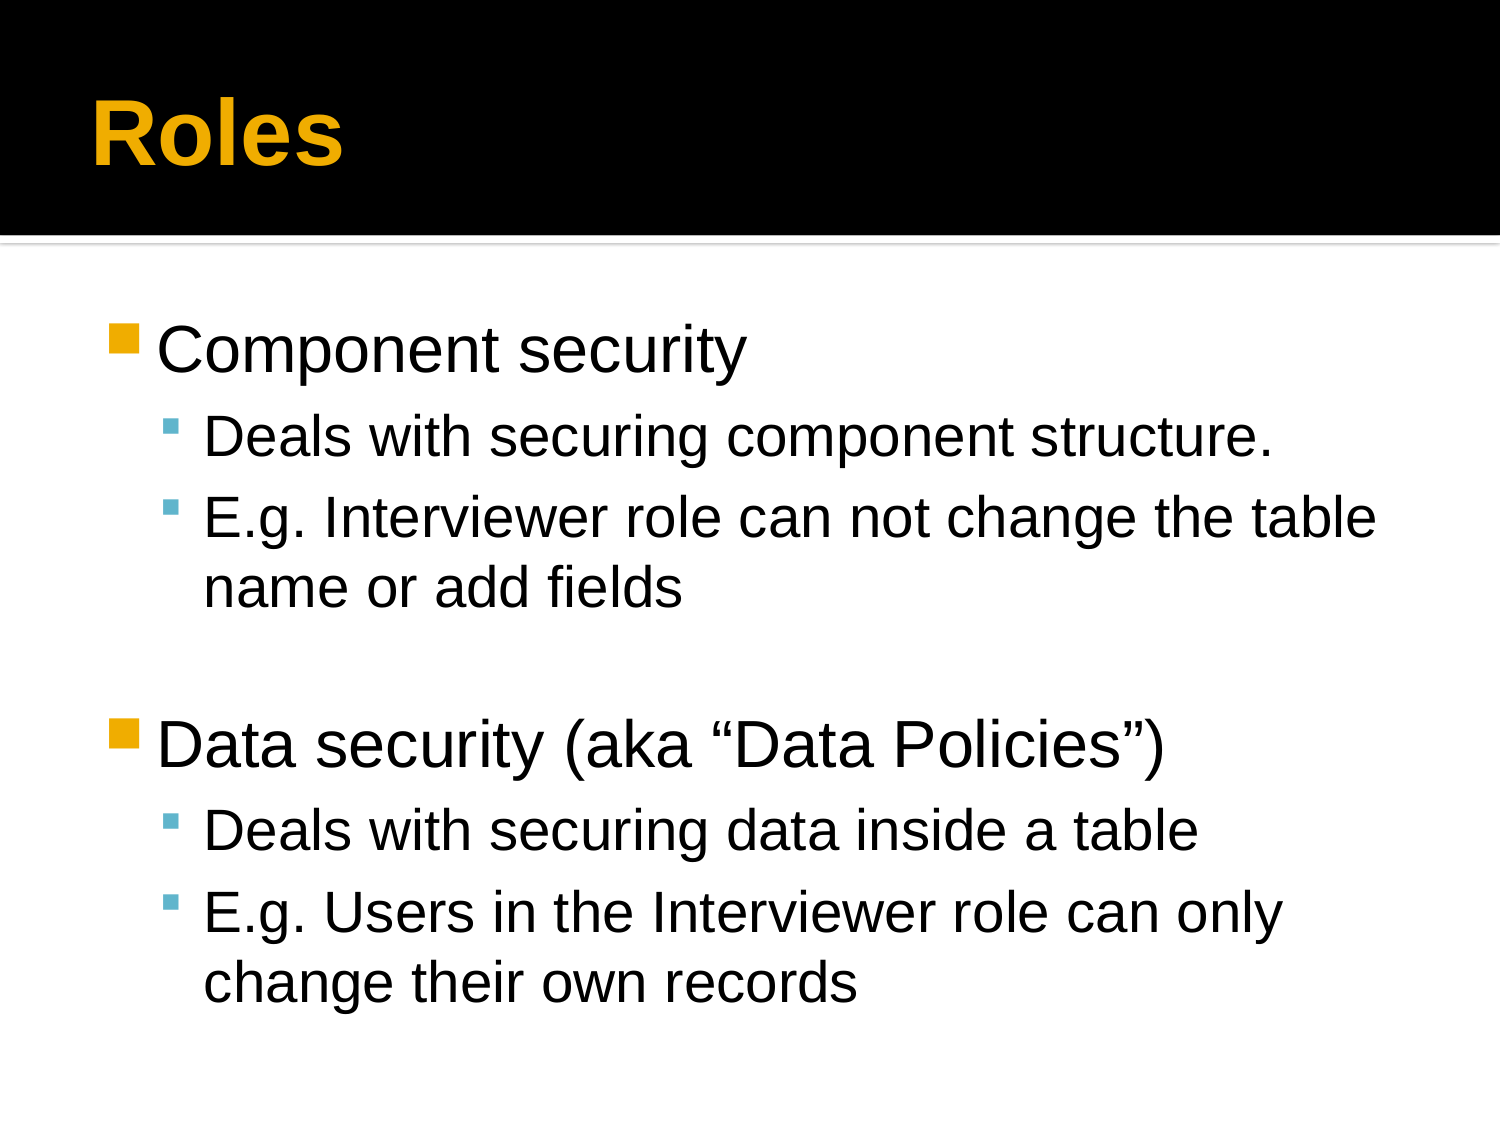

# Roles
Component security
Deals with securing component structure.
E.g. Interviewer role can not change the table name or add fields

Data security (aka “Data Policies”)
Deals with securing data inside a table
E.g. Users in the Interviewer role can only change their own records